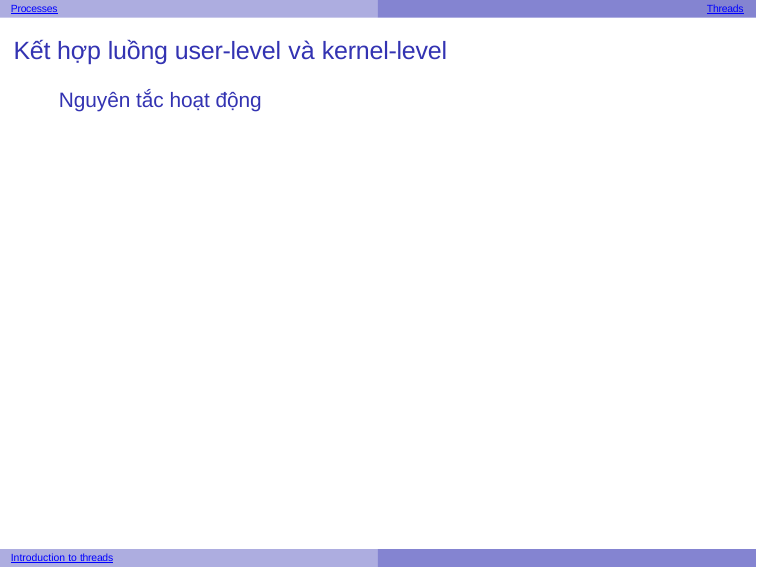

Processes
Threads
Kết hợp luồng user-level và kernel-level
Nguyên tắc hoạt động

Introduction to threads